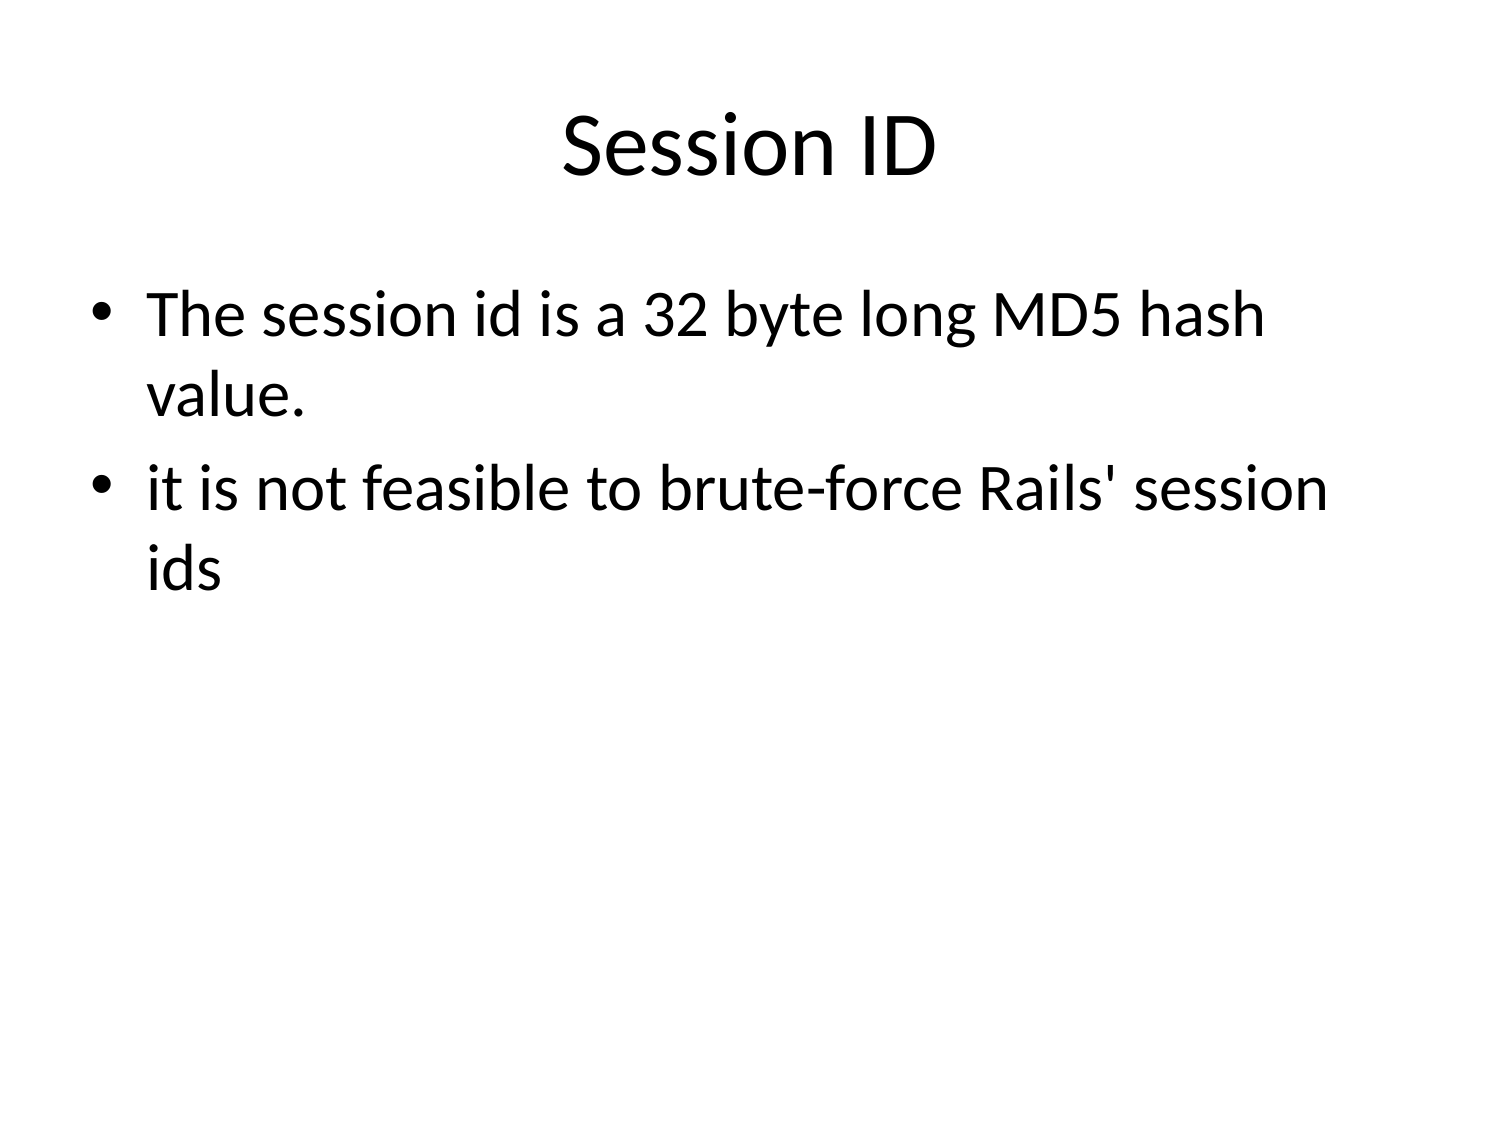

# Session ID
The session id is a 32 byte long MD5 hash value.
it is not feasible to brute-force Rails' session ids